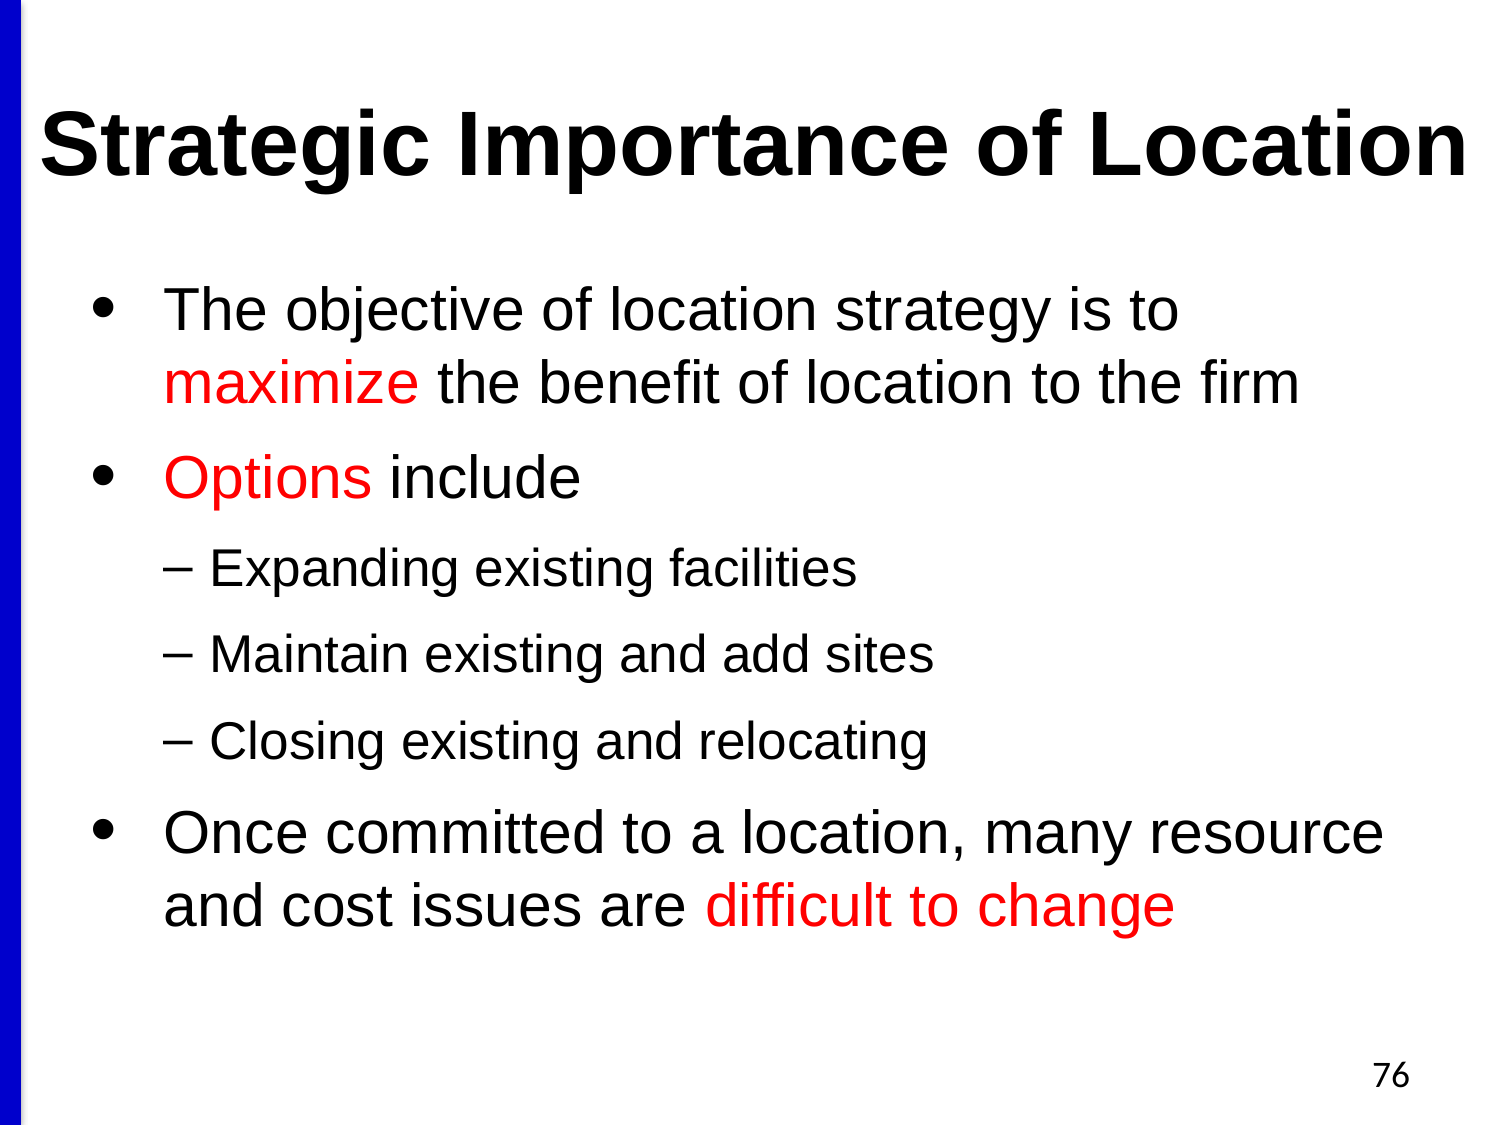

# Strategic Importance of Location
The objective of location strategy is to maximize the benefit of location to the firm
Options include
Expanding existing facilities
Maintain existing and add sites
Closing existing and relocating
Once committed to a location, many resource and cost issues are difficult to change
76